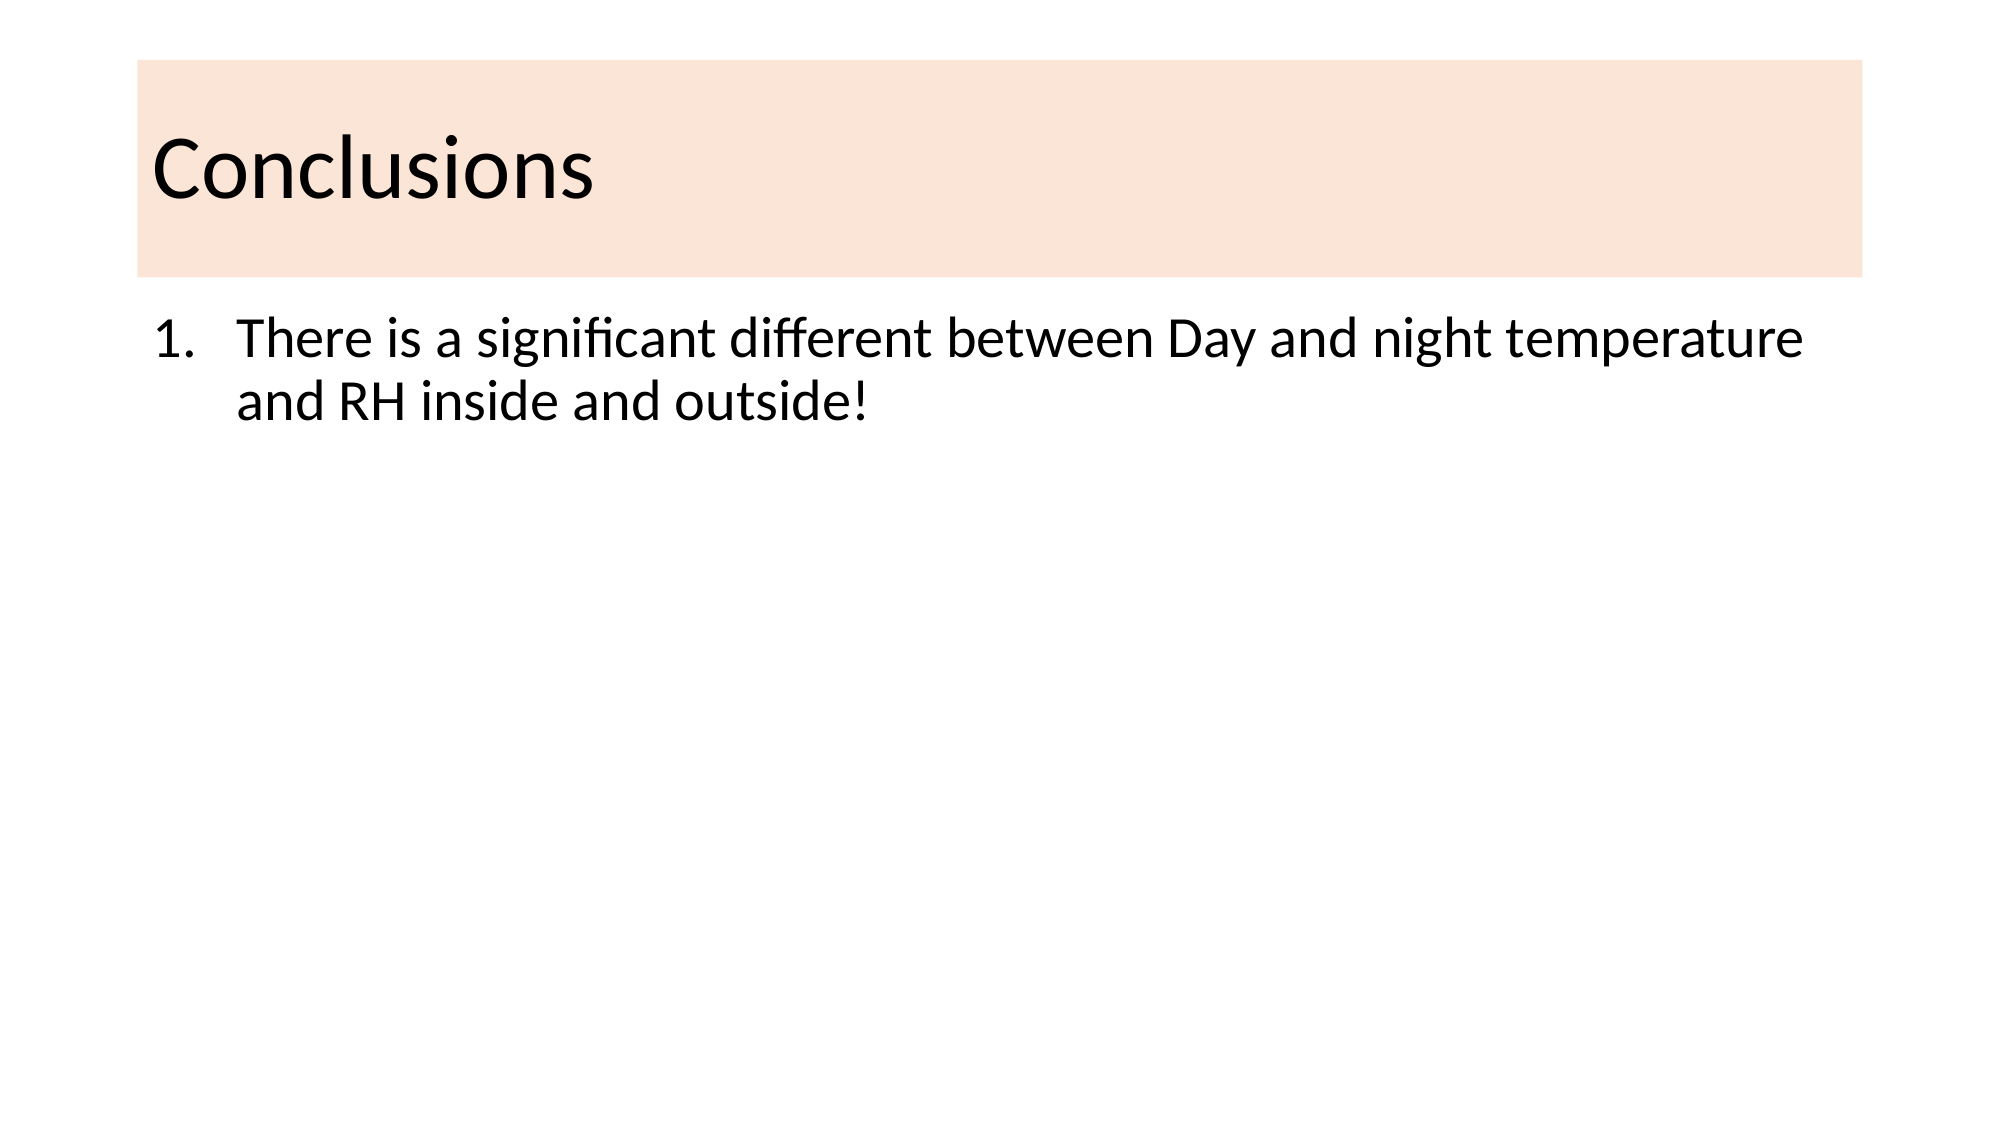

# Conclusions
There is a significant different between Day and night temperature and RH inside and outside!